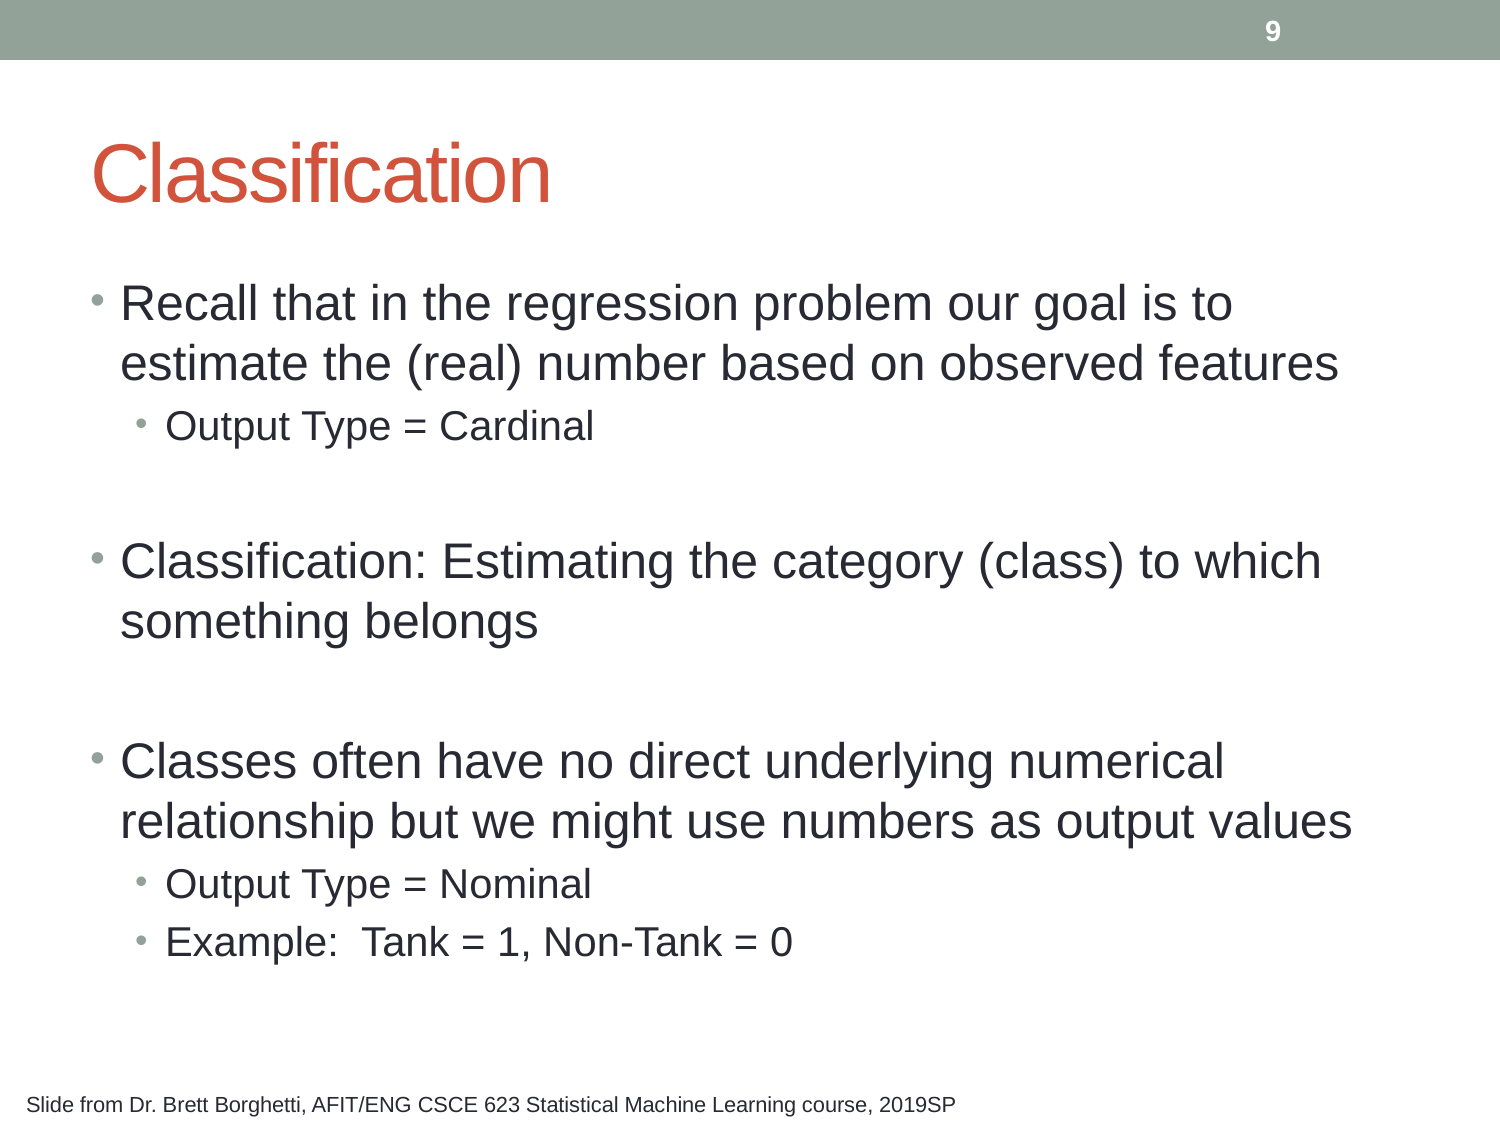

9
# Classification
Recall that in the regression problem our goal is to estimate the (real) number based on observed features
Output Type = Cardinal

Classification: Estimating the category (class) to which something belongs

Classes often have no direct underlying numerical relationship but we might use numbers as output values
Output Type = Nominal
Example:  Tank = 1, Non-Tank = 0
Slide from Dr. Brett Borghetti, AFIT/ENG CSCE 623 Statistical Machine Learning course, 2019SP